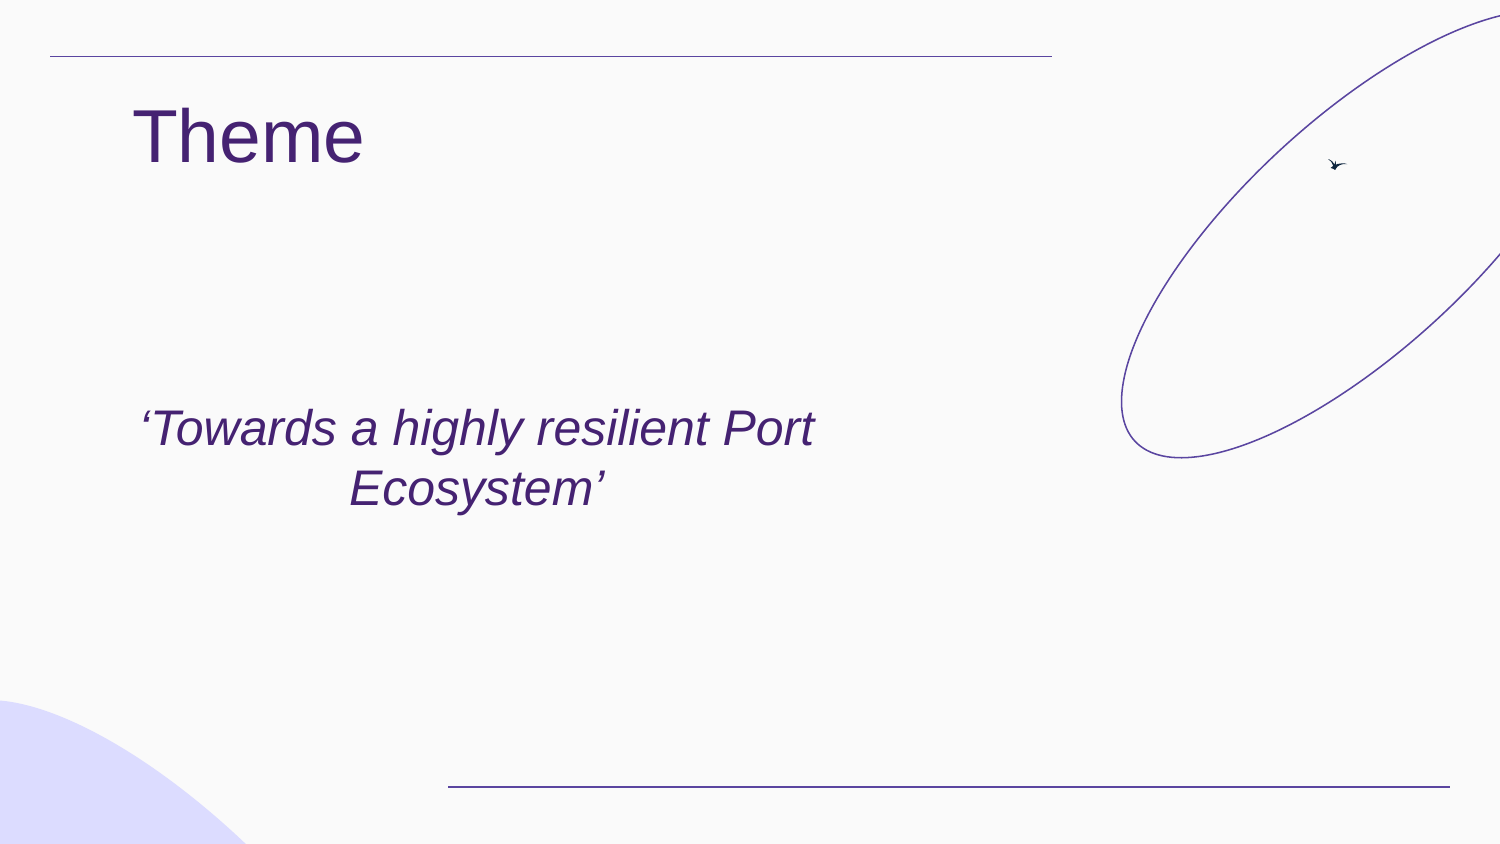

# Theme

‘Towards a highly resilient Port Ecosystem’